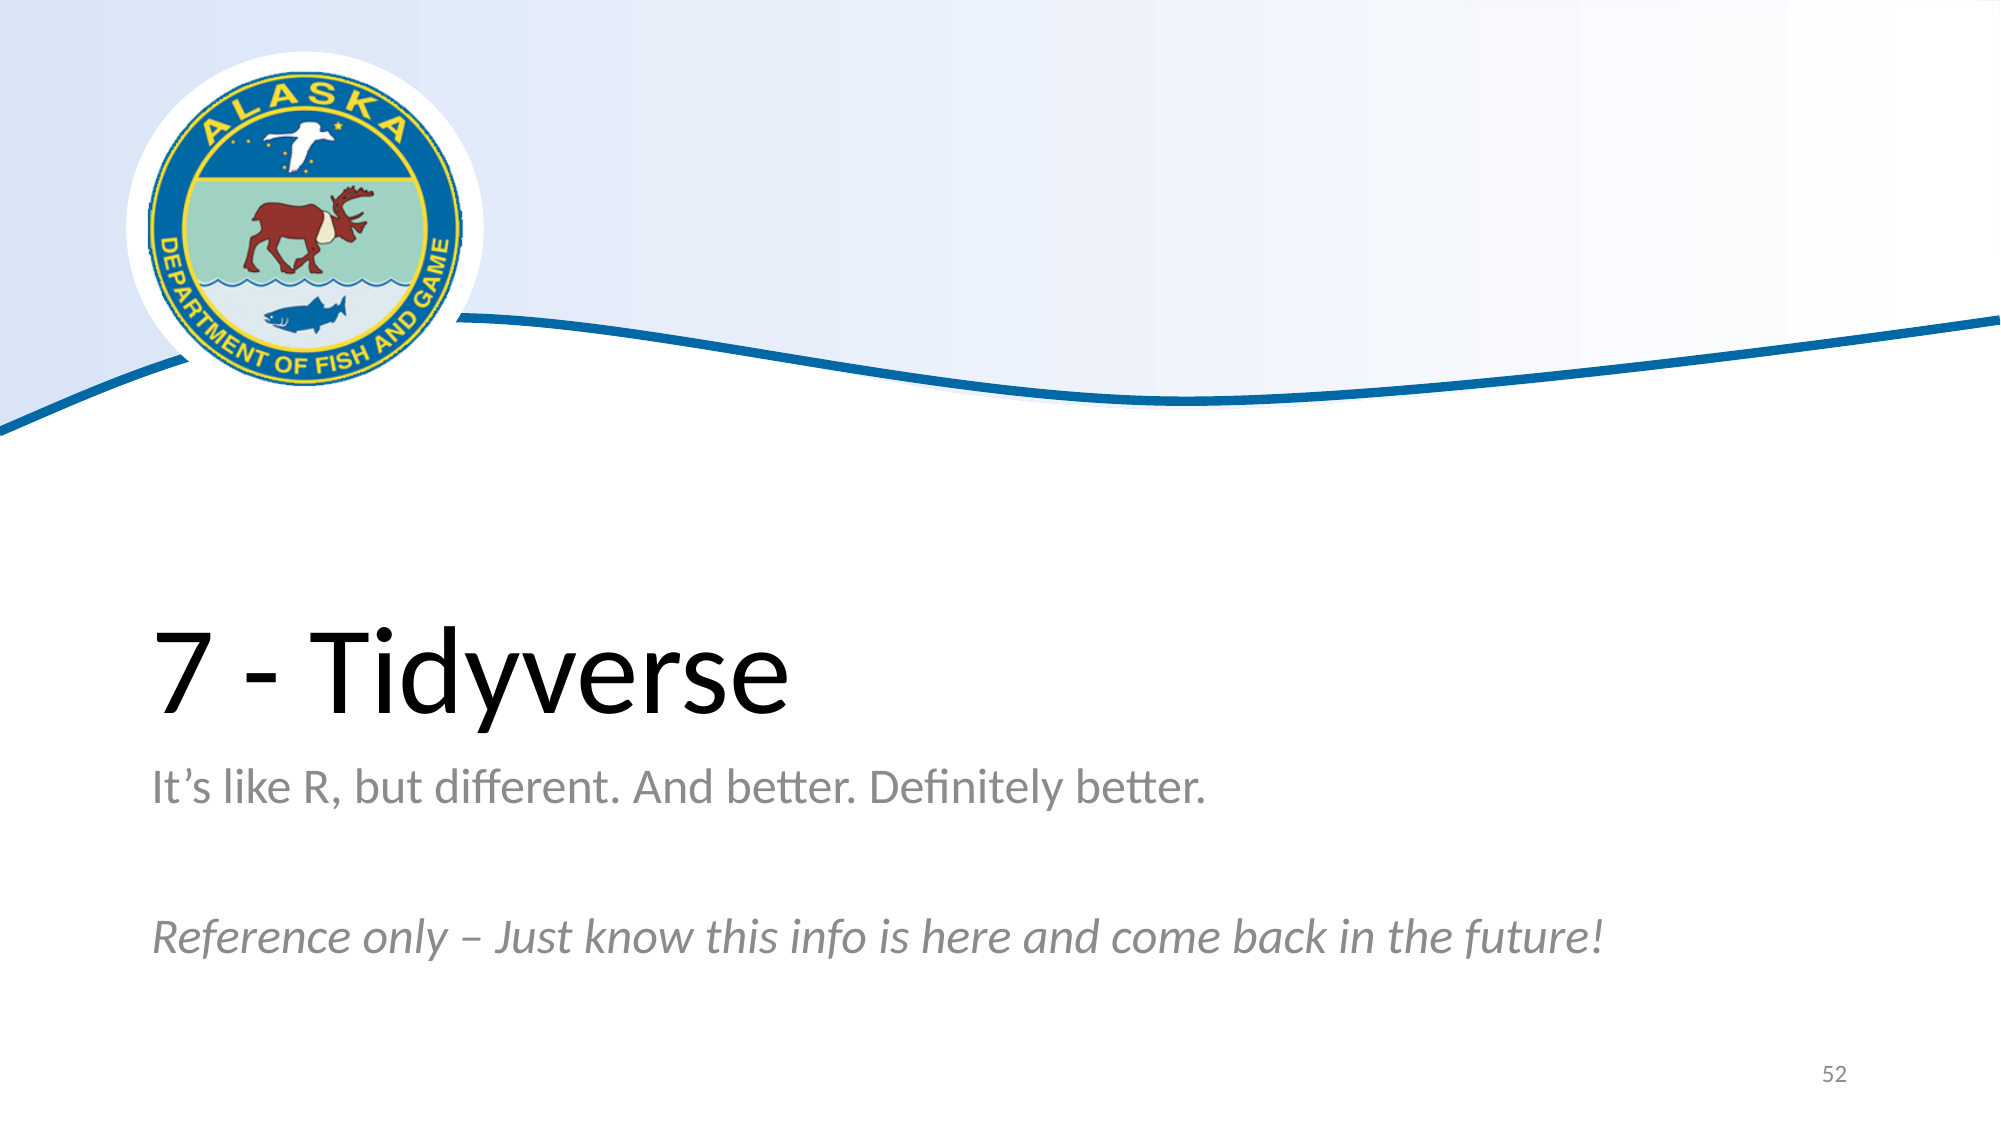

# 7 - Tidyverse
It’s like R, but different. And better. Definitely better.

Reference only – Just know this info is here and come back in the future!
52